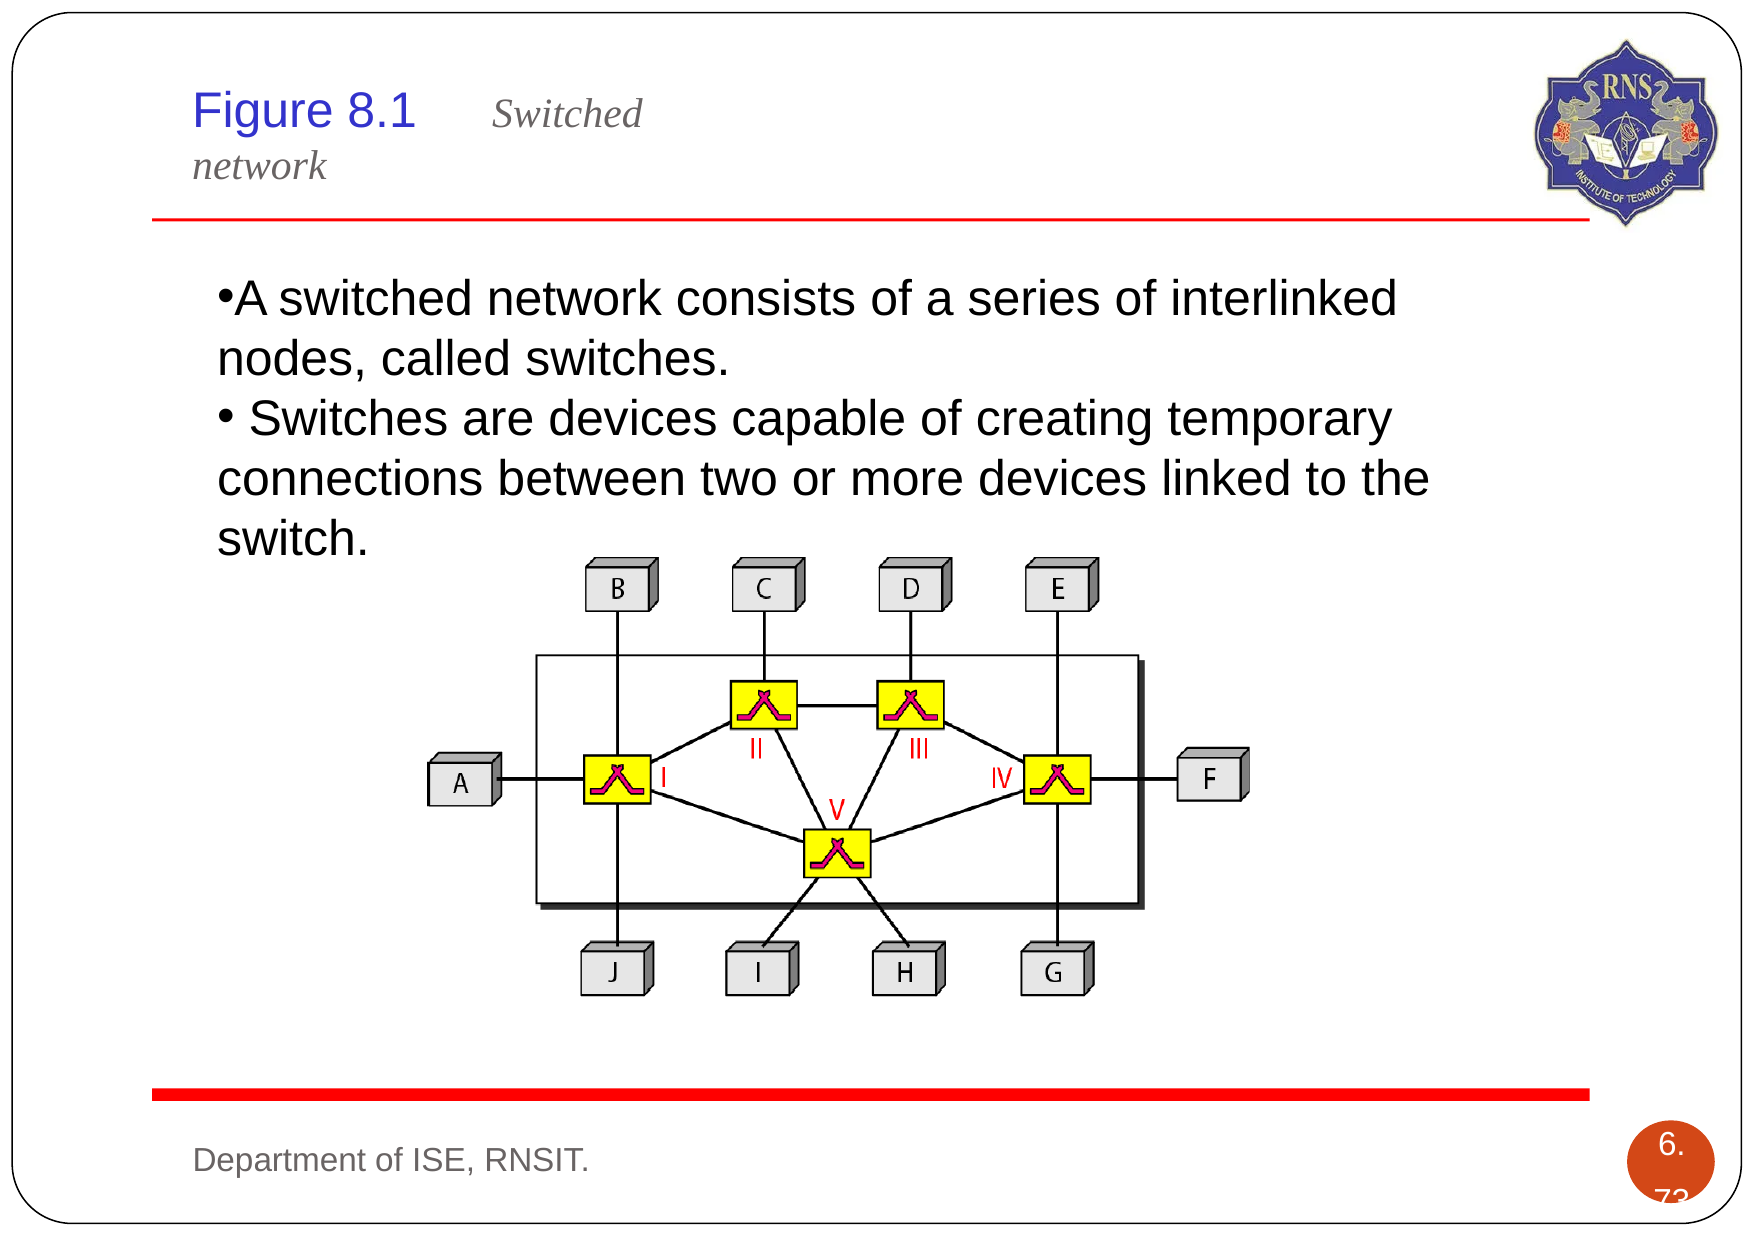

# Figure 8.1	Switched network

A switched network consists of a series of interlinked nodes, called switches.
 Switches are devices capable of creating temporary connections between two or more devices linked to the switch.

Department of ISE, RNSIT.
6.73